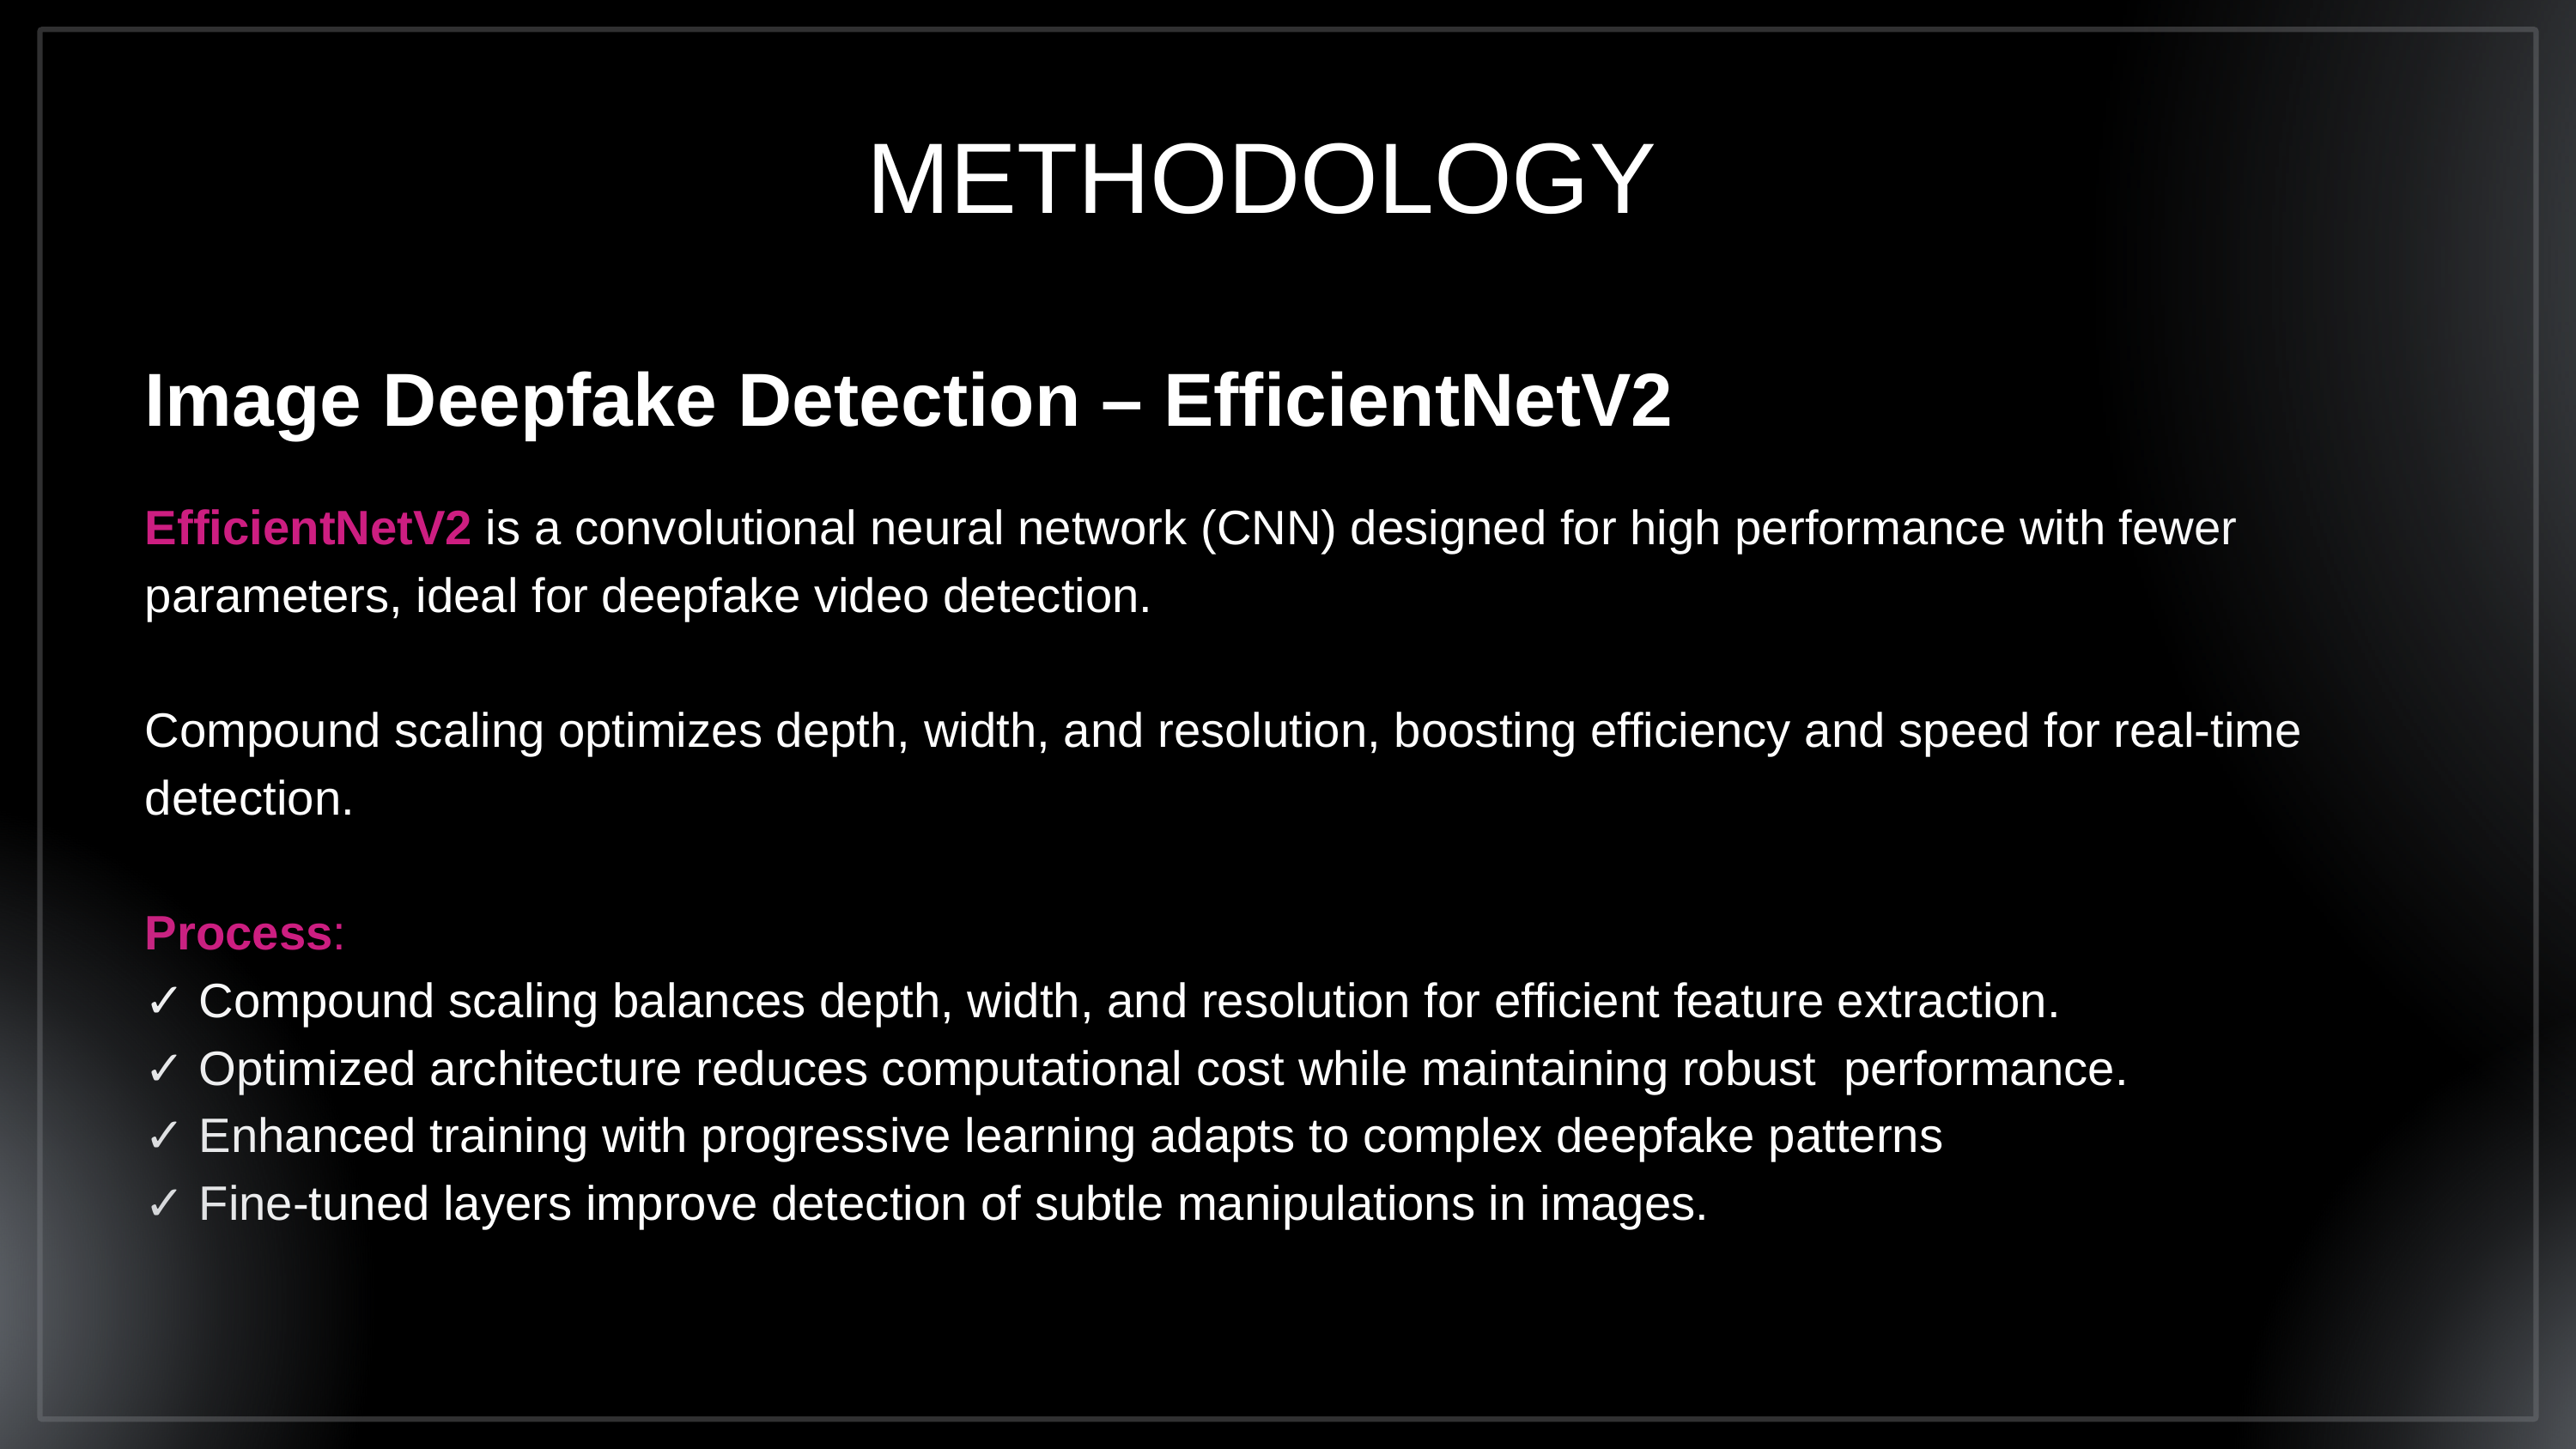

METHODOLOGY
Image Deepfake Detection – EfficientNetV2
EfficientNetV2 is a convolutional neural network (CNN) designed for high performance with fewer parameters, ideal for deepfake video detection.

Compound scaling optimizes depth, width, and resolution, boosting efficiency and speed for real-time detection.

Process:
✓ Compound scaling balances depth, width, and resolution for efficient feature extraction.
✓ Optimized architecture reduces computational cost while maintaining robust  performance.
✓ Enhanced training with progressive learning adapts to complex deepfake patterns
✓ Fine-tuned layers improve detection of subtle manipulations in images.